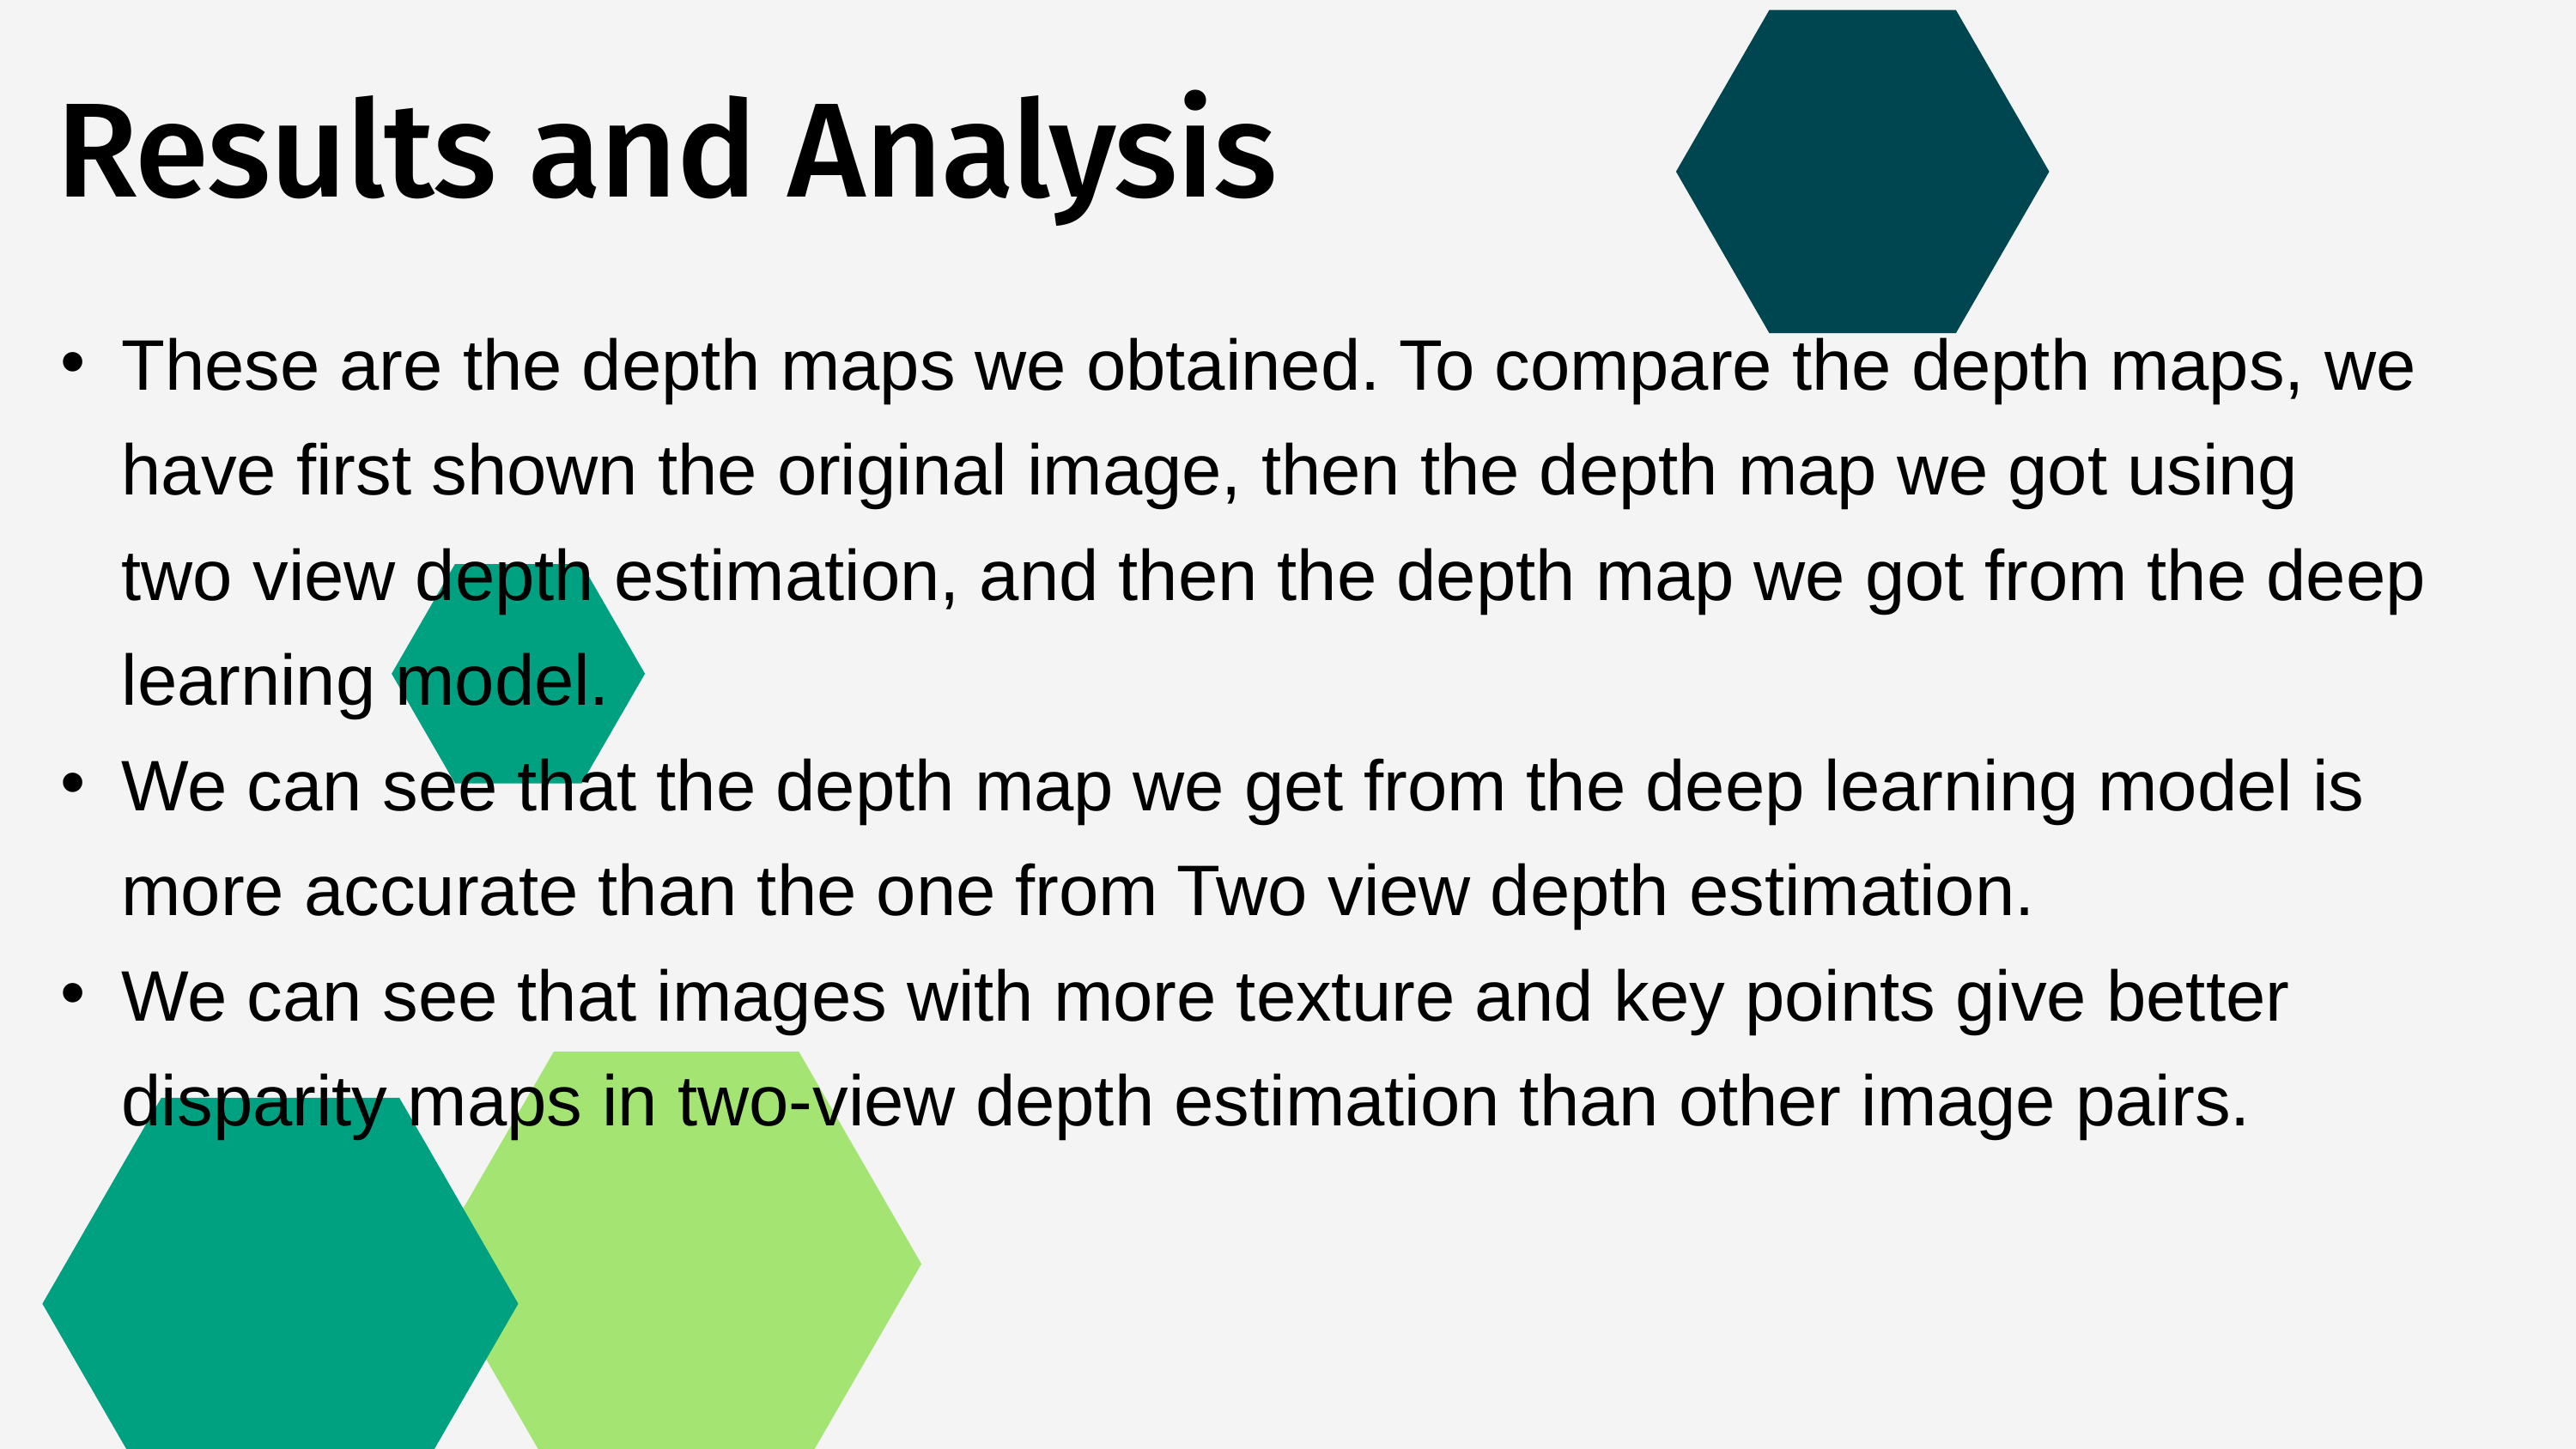

Results and Analysis
These are the depth maps we obtained. To compare the depth maps, we have first shown the original image, then the depth map we got using two view depth estimation, and then the depth map we got from the deep learning model.
We can see that the depth map we get from the deep learning model is more accurate than the one from Two view depth estimation.
We can see that images with more texture and key points give better disparity maps in two-view depth estimation than other image pairs.